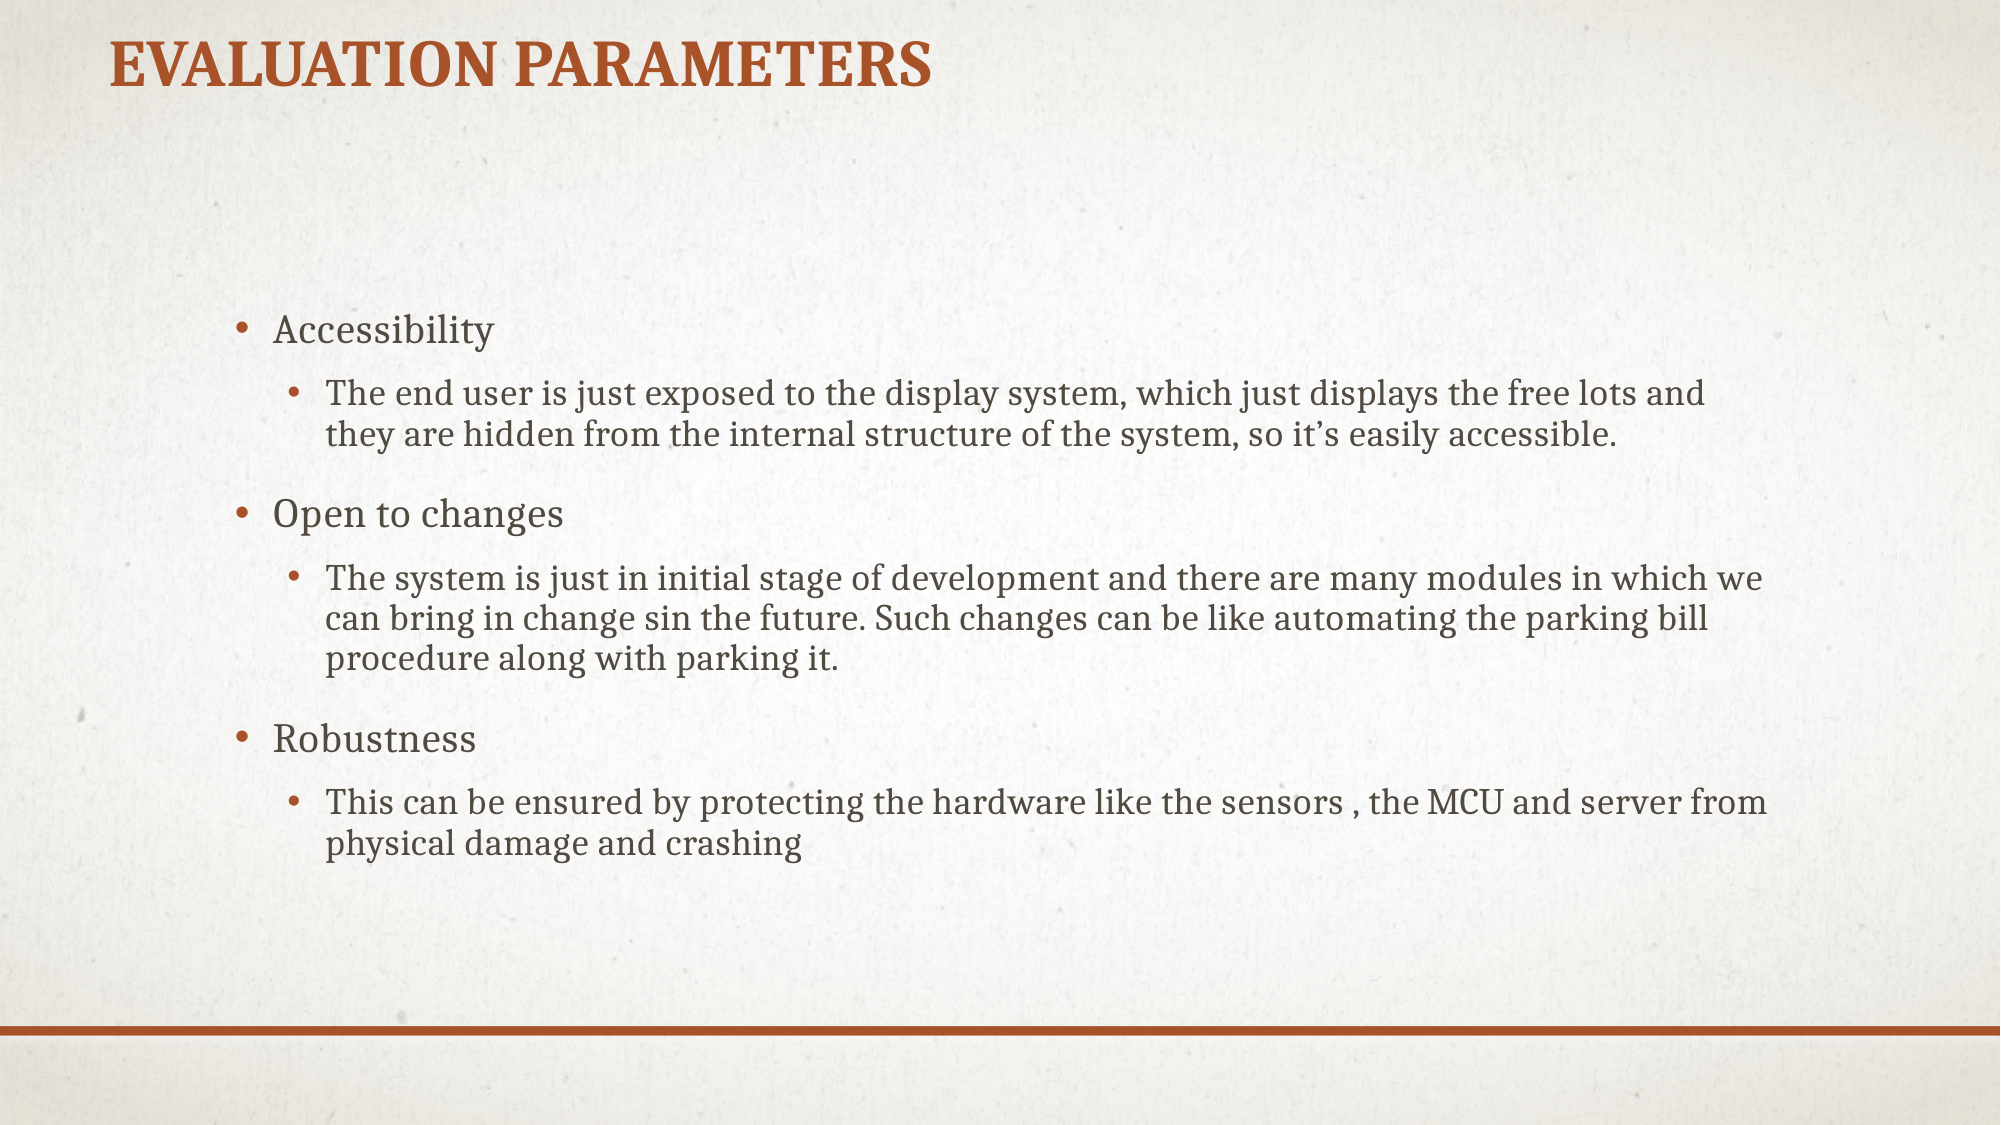

# Evaluation parameters
Accessibility
The end user is just exposed to the display system, which just displays the free lots and they are hidden from the internal structure of the system, so it’s easily accessible.
Open to changes
The system is just in initial stage of development and there are many modules in which we can bring in change sin the future. Such changes can be like automating the parking bill procedure along with parking it.
Robustness
This can be ensured by protecting the hardware like the sensors , the MCU and server from physical damage and crashing